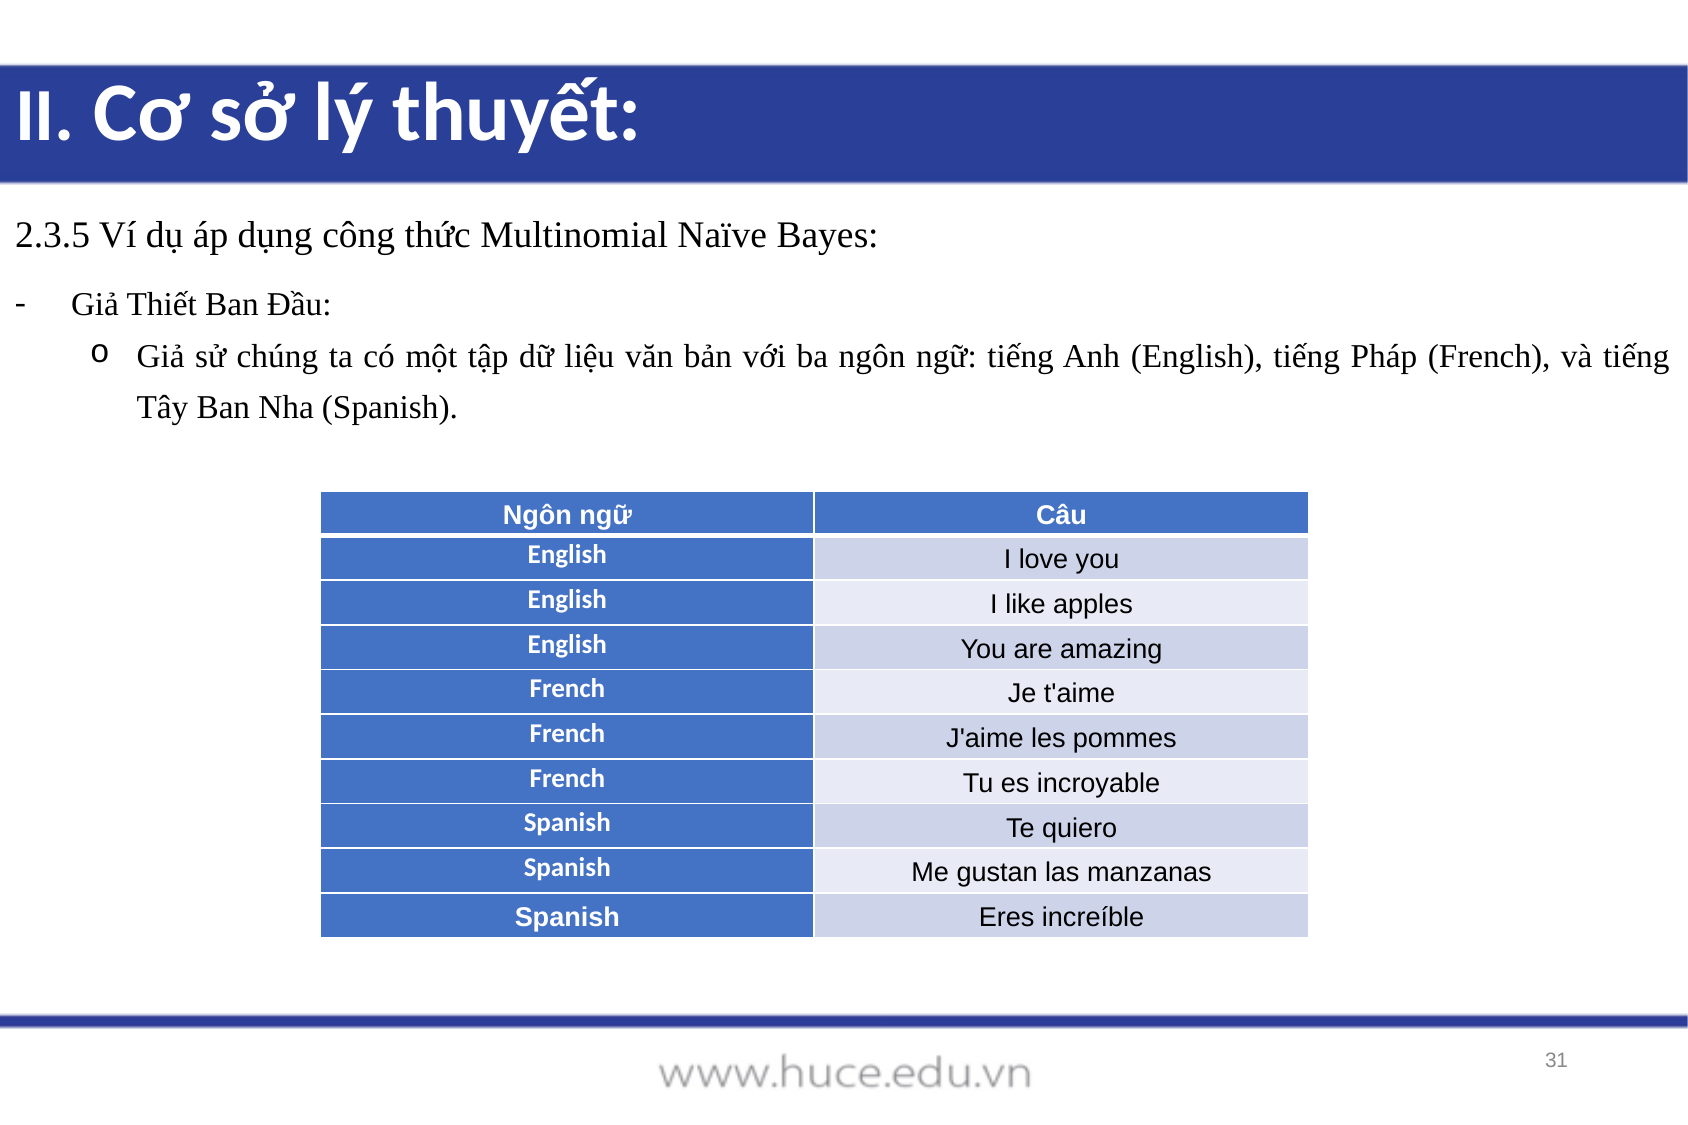

II. Cơ sở lý thuyết:
2.3.5 Ví dụ áp dụng công thức Multinomial Naïve Bayes:
Giả Thiết Ban Đầu:
Giả sử chúng ta có một tập dữ liệu văn bản với ba ngôn ngữ: tiếng Anh (English), tiếng Pháp (French), và tiếng Tây Ban Nha (Spanish).
| Ngôn ngữ | Câu |
| --- | --- |
| English | I love you |
| English | I like apples |
| English | You are amazing |
| French | Je t'aime |
| French | J'aime les pommes |
| French | Tu es incroyable |
| Spanish | Te quiero |
| Spanish | Me gustan las manzanas |
| Spanish | Eres increíble |
31